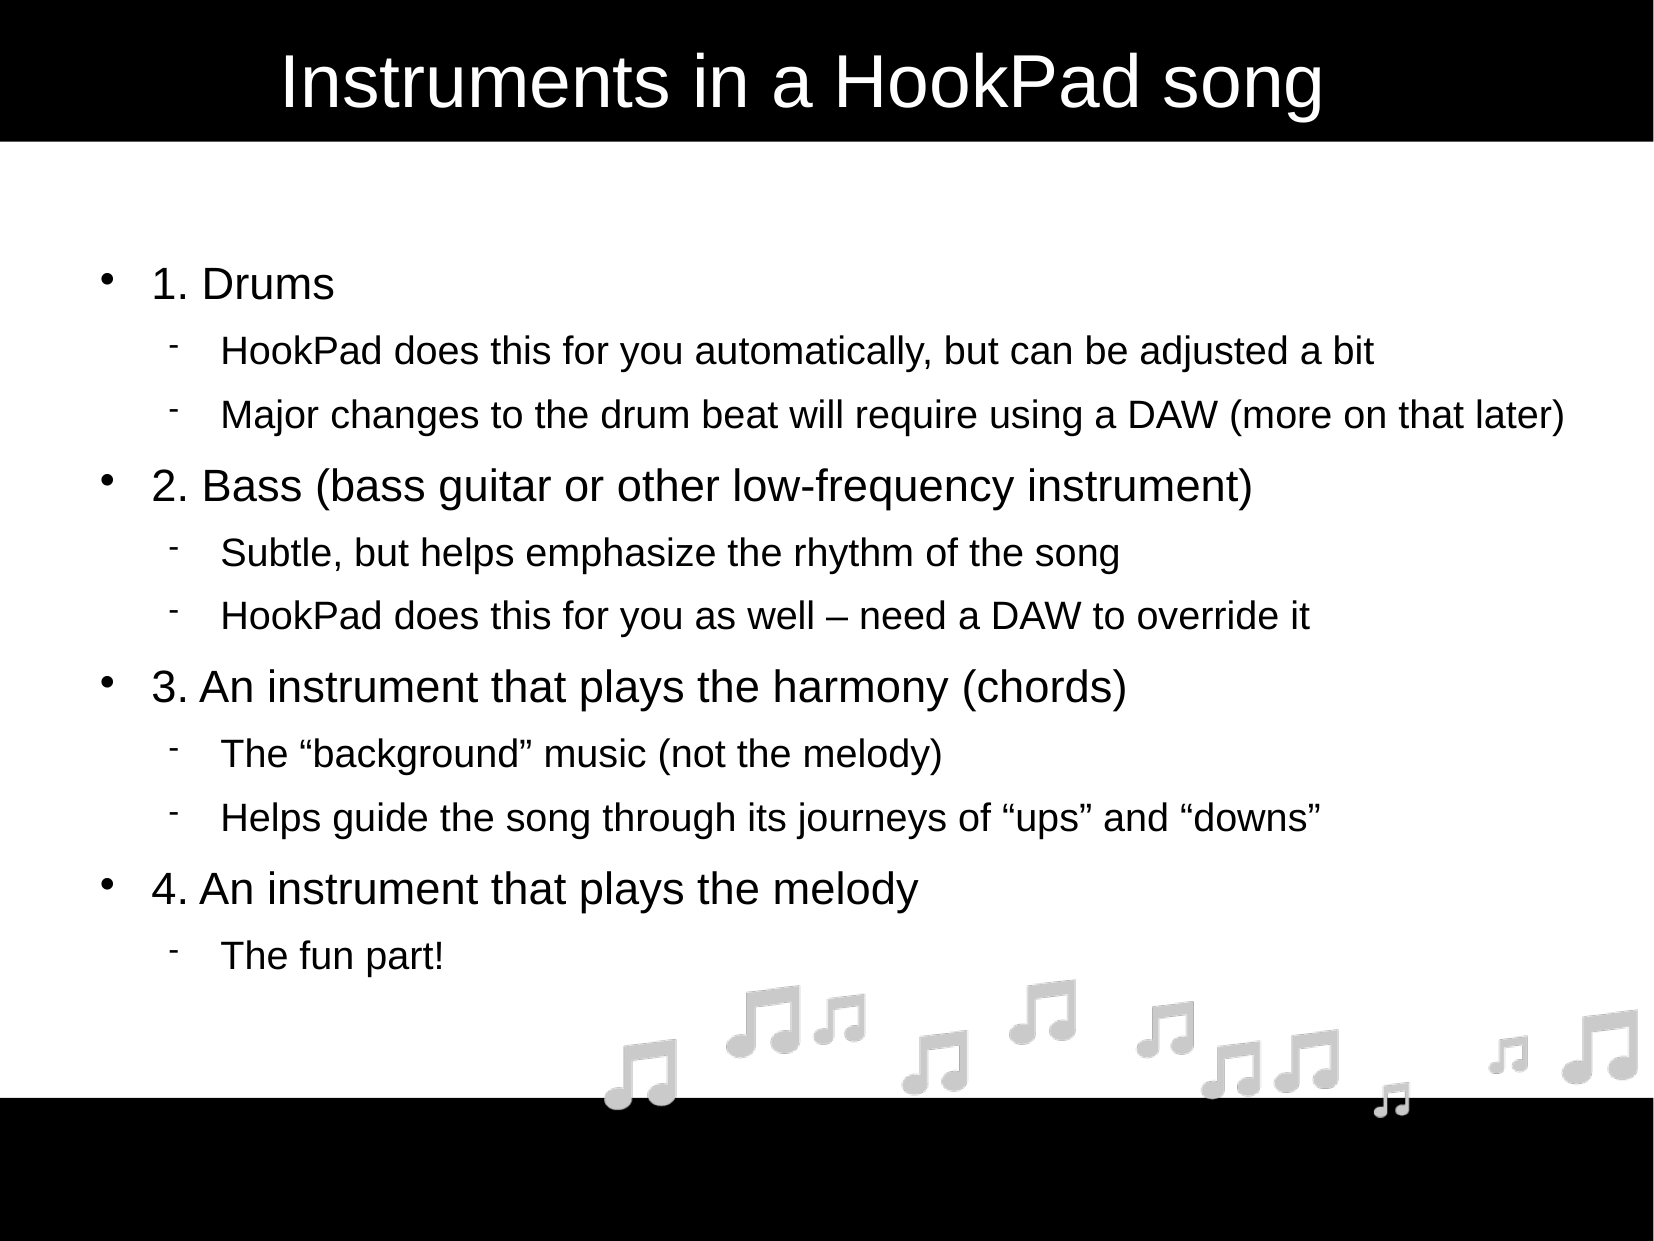

# Instruments in a HookPad song

1. Drums
HookPad does this for you automatically, but can be adjusted a bit
Major changes to the drum beat will require using a DAW (more on that later)
2. Bass (bass guitar or other low-frequency instrument)
Subtle, but helps emphasize the rhythm of the song
HookPad does this for you as well – need a DAW to override it
3. An instrument that plays the harmony (chords)
The “background” music (not the melody)
Helps guide the song through its journeys of “ups” and “downs”
4. An instrument that plays the melody
The fun part!